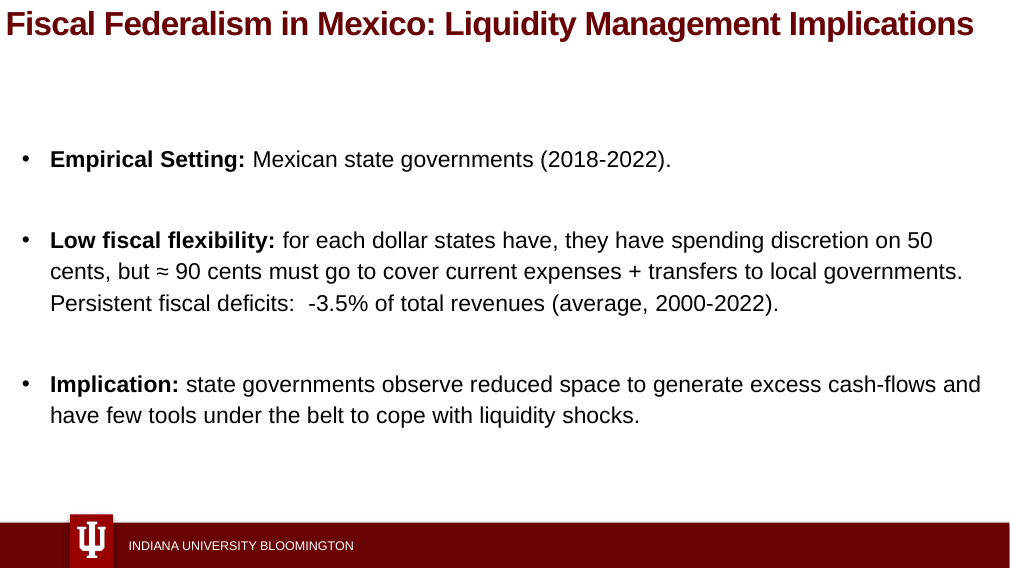

Fiscal Federalism in Mexico: Liquidity Management Implications
Empirical Setting: Mexican state governments (2018-2022).
Low fiscal flexibility: for each dollar states have, they have spending discretion on 50 cents, but ≈ 90 cents must go to cover current expenses + transfers to local governments. Persistent fiscal deficits:  -3.5% of total revenues (average, 2000-2022).
Implication: state governments observe reduced space to generate excess cash-flows and have few tools under the belt to cope with liquidity shocks.